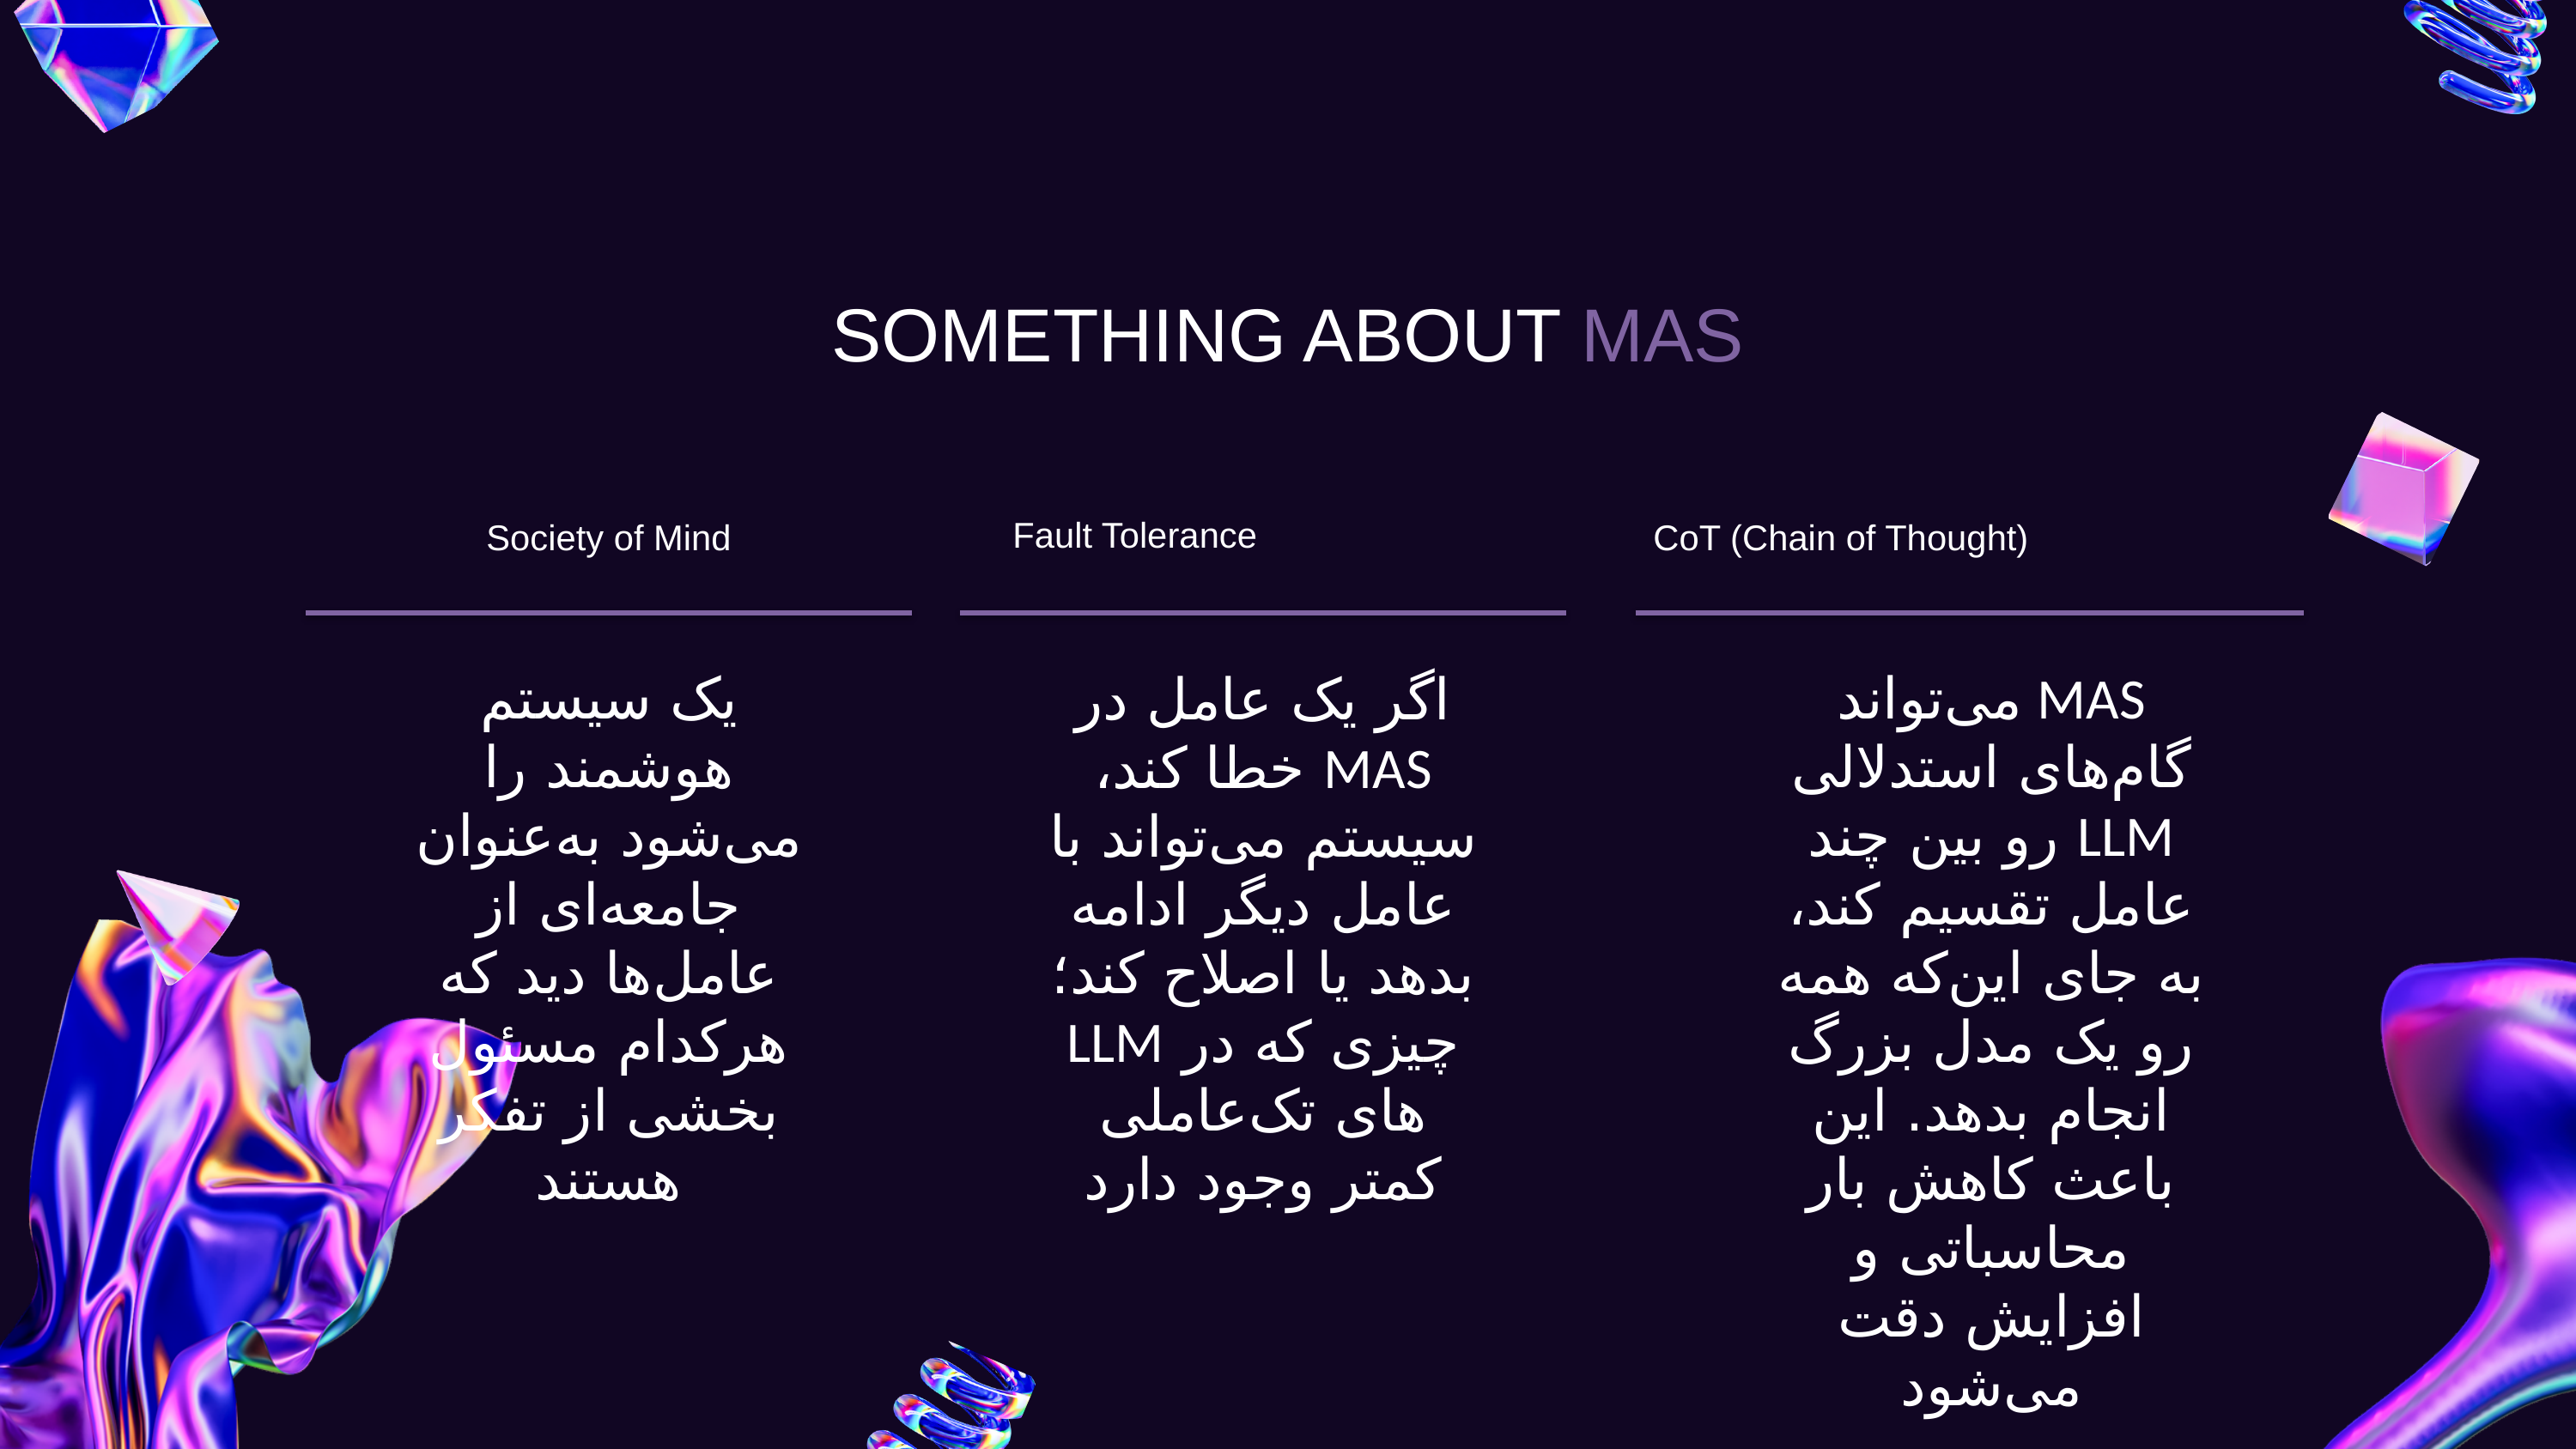

SOMETHING ABOUT MAS

Fault Tolerance
Society of Mind
CoT (Chain of Thought)
یک سیستم هوشمند را می‌شود به‌عنوان جامعه‌ای از عامل‌ها دید که هرکدام مسئول بخشی از تفکر هستند
MAS می‌تواند گام‌های استدلالی LLM رو بین چند عامل تقسیم کند، به جای این‌که همه رو یک مدل بزرگ انجام بدهد. این باعث کاهش بار محاسباتی و افزایش دقت می‌شود
اگر یک عامل در MAS خطا کند، سیستم می‌تواند با عامل دیگر ادامه بدهد یا اصلاح کند؛ چیزی که در LLM های تک‌عاملی کمتر وجود دارد